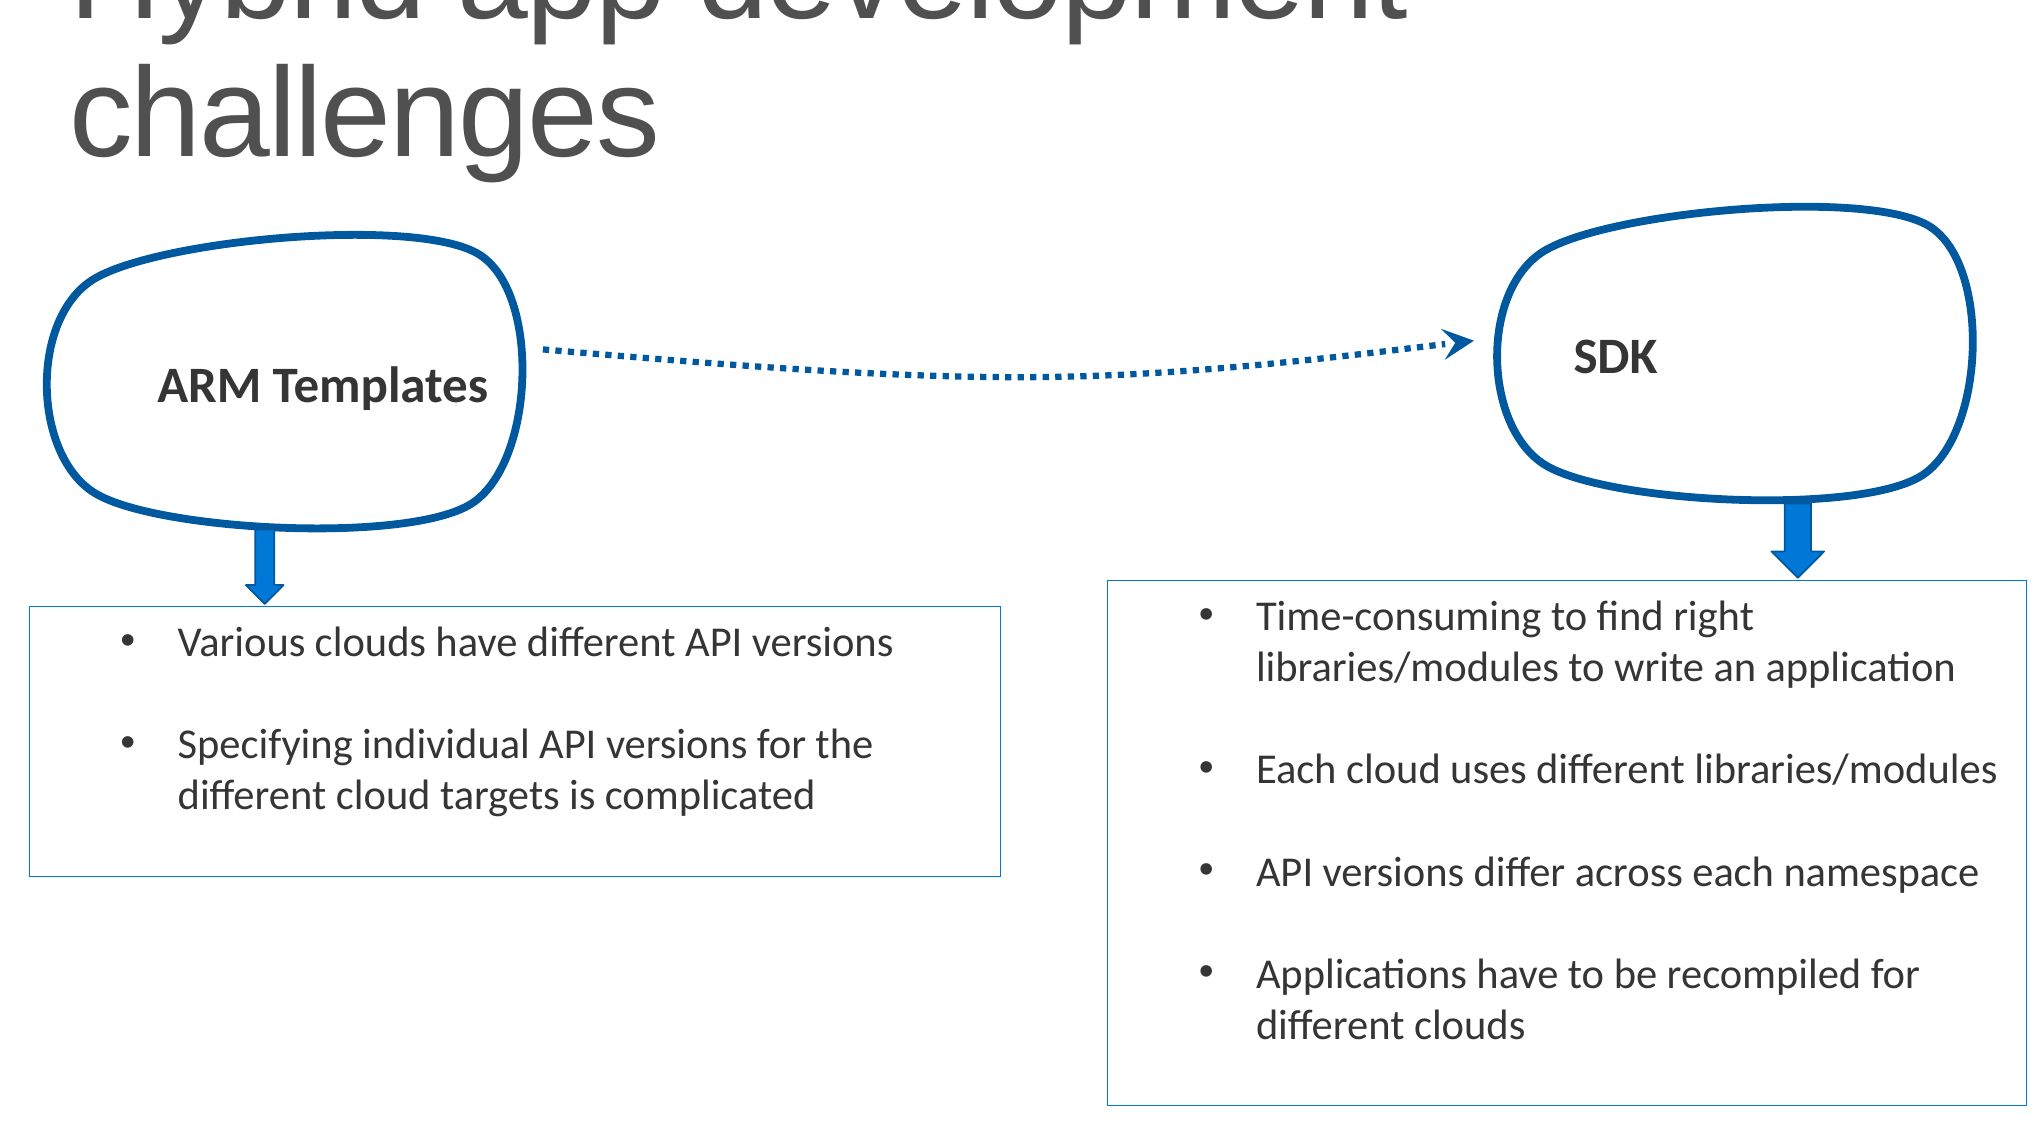

# Hybrid app development challenges
SDK
ARM Templates

Time-consuming to find right libraries/modules to write an application

Each cloud uses different libraries/modules

API versions differ across each namespace

Applications have to be recompiled for different clouds

Various clouds have different API versions

Specifying individual API versions for the different cloud targets is complicated